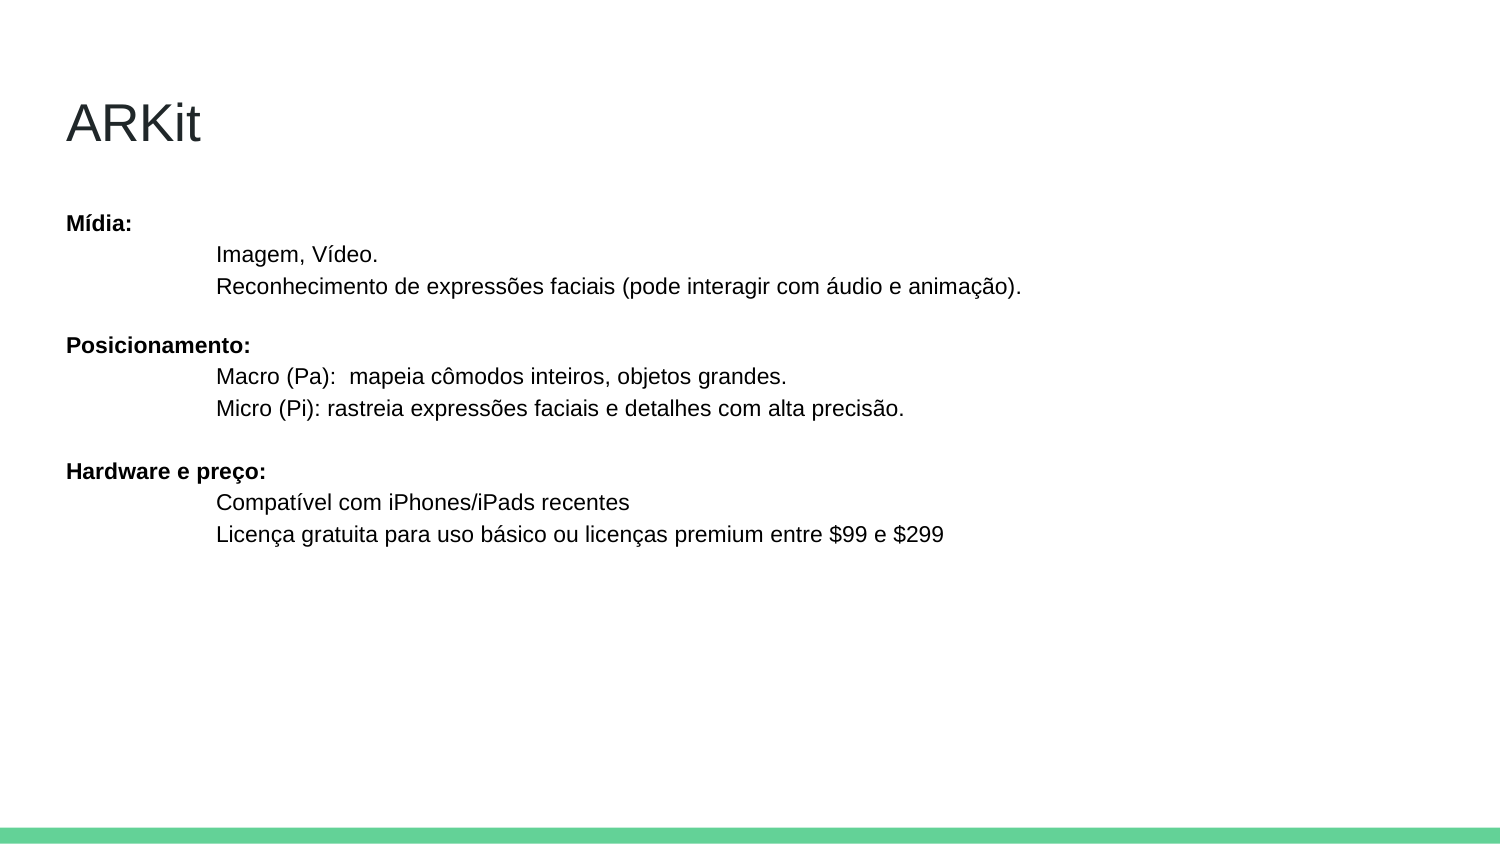

# ARKit
Mídia:
	Imagem, Vídeo.
	Reconhecimento de expressões faciais (pode interagir com áudio e animação).
Posicionamento:
	Macro (Pa):  mapeia cômodos inteiros, objetos grandes.
	Micro (Pi): rastreia expressões faciais e detalhes com alta precisão.
Hardware e preço:
	Compatível com iPhones/iPads recentes
	Licença gratuita para uso básico ou licenças premium entre $99 e $299